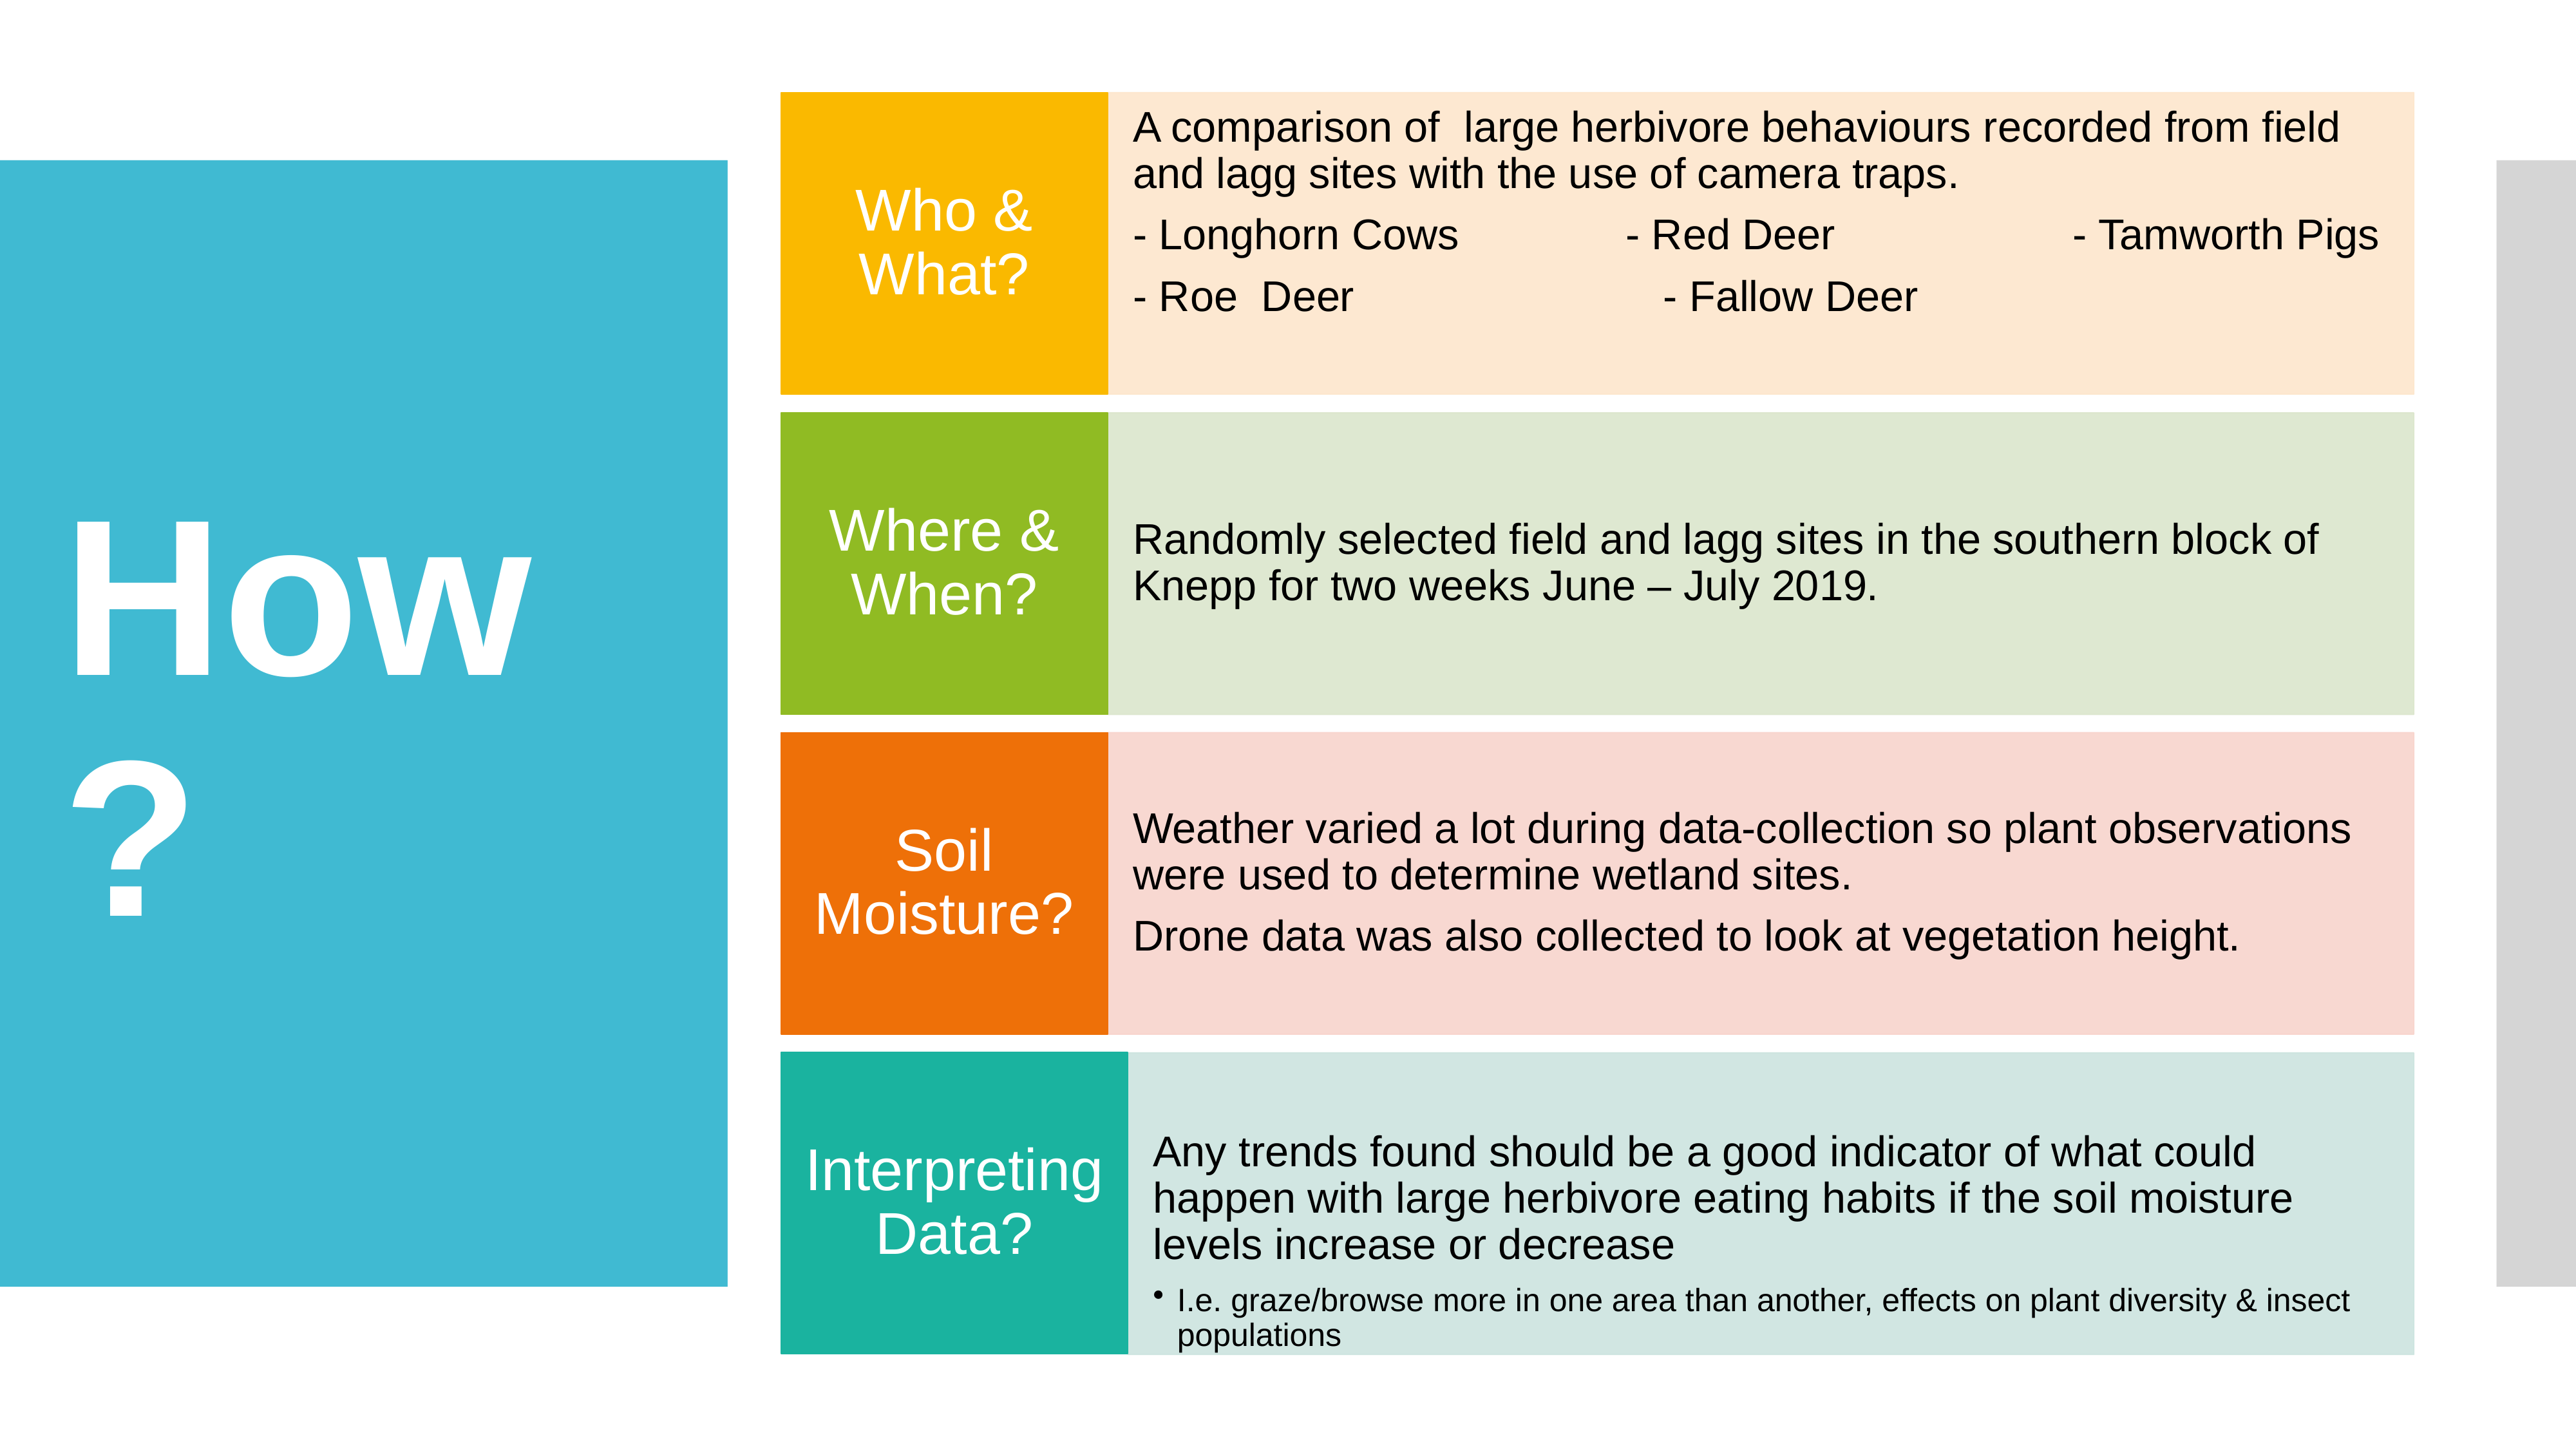

A comparison of  large herbivore behaviours recorded from field and lagg sites with the use of camera traps.
- Longhorn Cows              - Red Deer                    - Tamworth Pigs
- Roe  Deer                          - Fallow Deer

Who & What?
Randomly selected field and lagg sites in the southern block of Knepp for two weeks June – July 2019.
Where & When?
Weather varied a lot during data-collection so plant observations were used to determine wetland sites.
Drone data was also collected to look at vegetation height.
Soil Moisture?
Any trends found should be a good indicator of what could happen with large herbivore eating habits if the soil moisture levels increase or decrease
I.e. graze/browse more in one area than another, effects on plant diversity & insect populations
Interpreting Data?

# How?